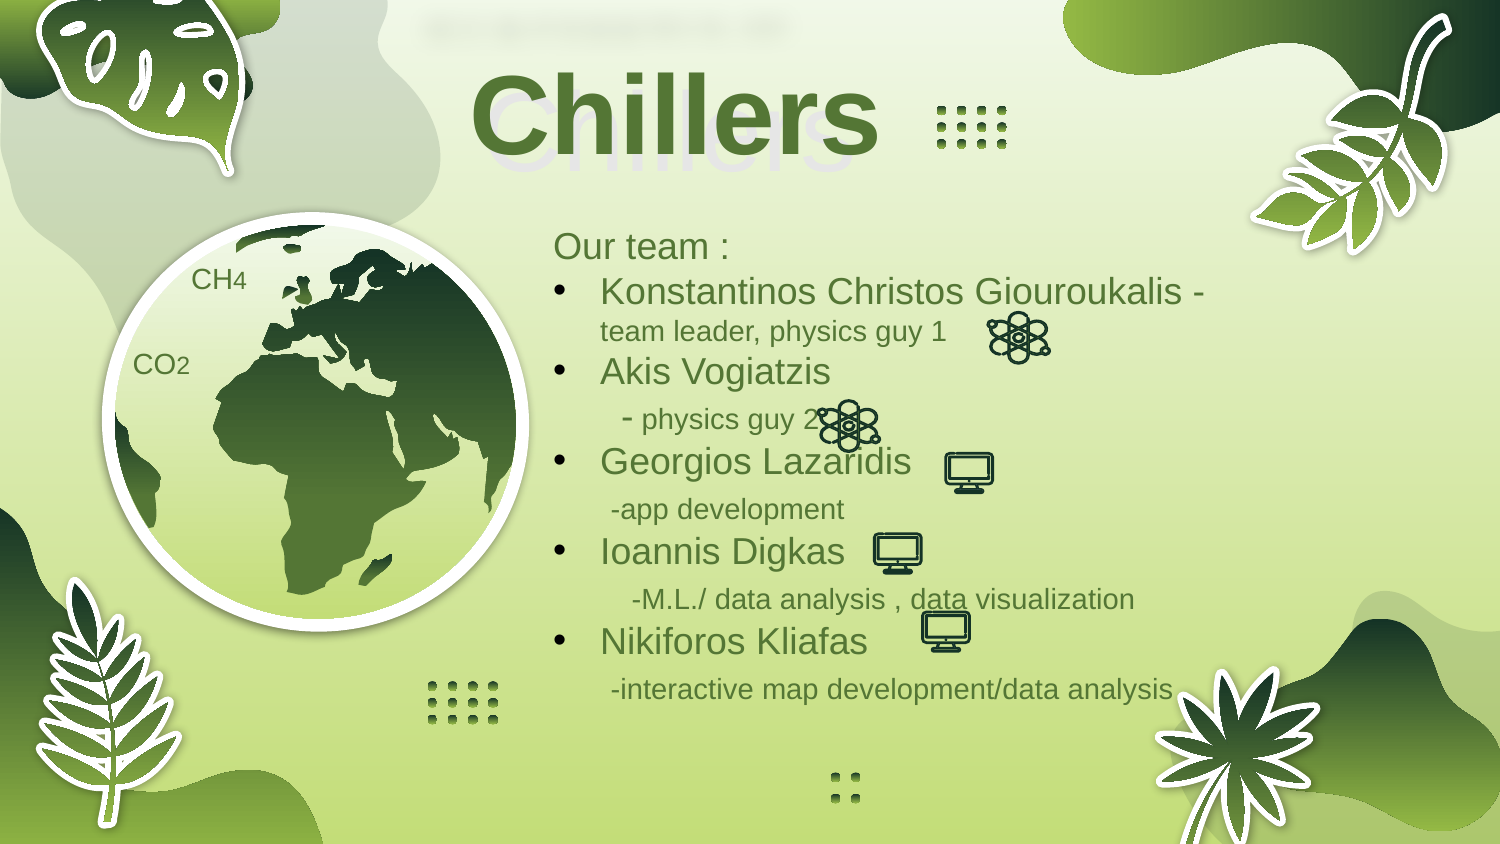

# Chillers

Chillers

Our team :
Konstantinos Christos Giouroukalis -team leader, physics guy 1
Akis Vogiatzis                                           - physics guy 2
Georgios Lazaridis                                   -app development
Ioannis Digkas                                           -M.L./ data analysis , data visualization
Nikiforos Kliafas                                       -interactive map development/data analysis

CH4

CO2